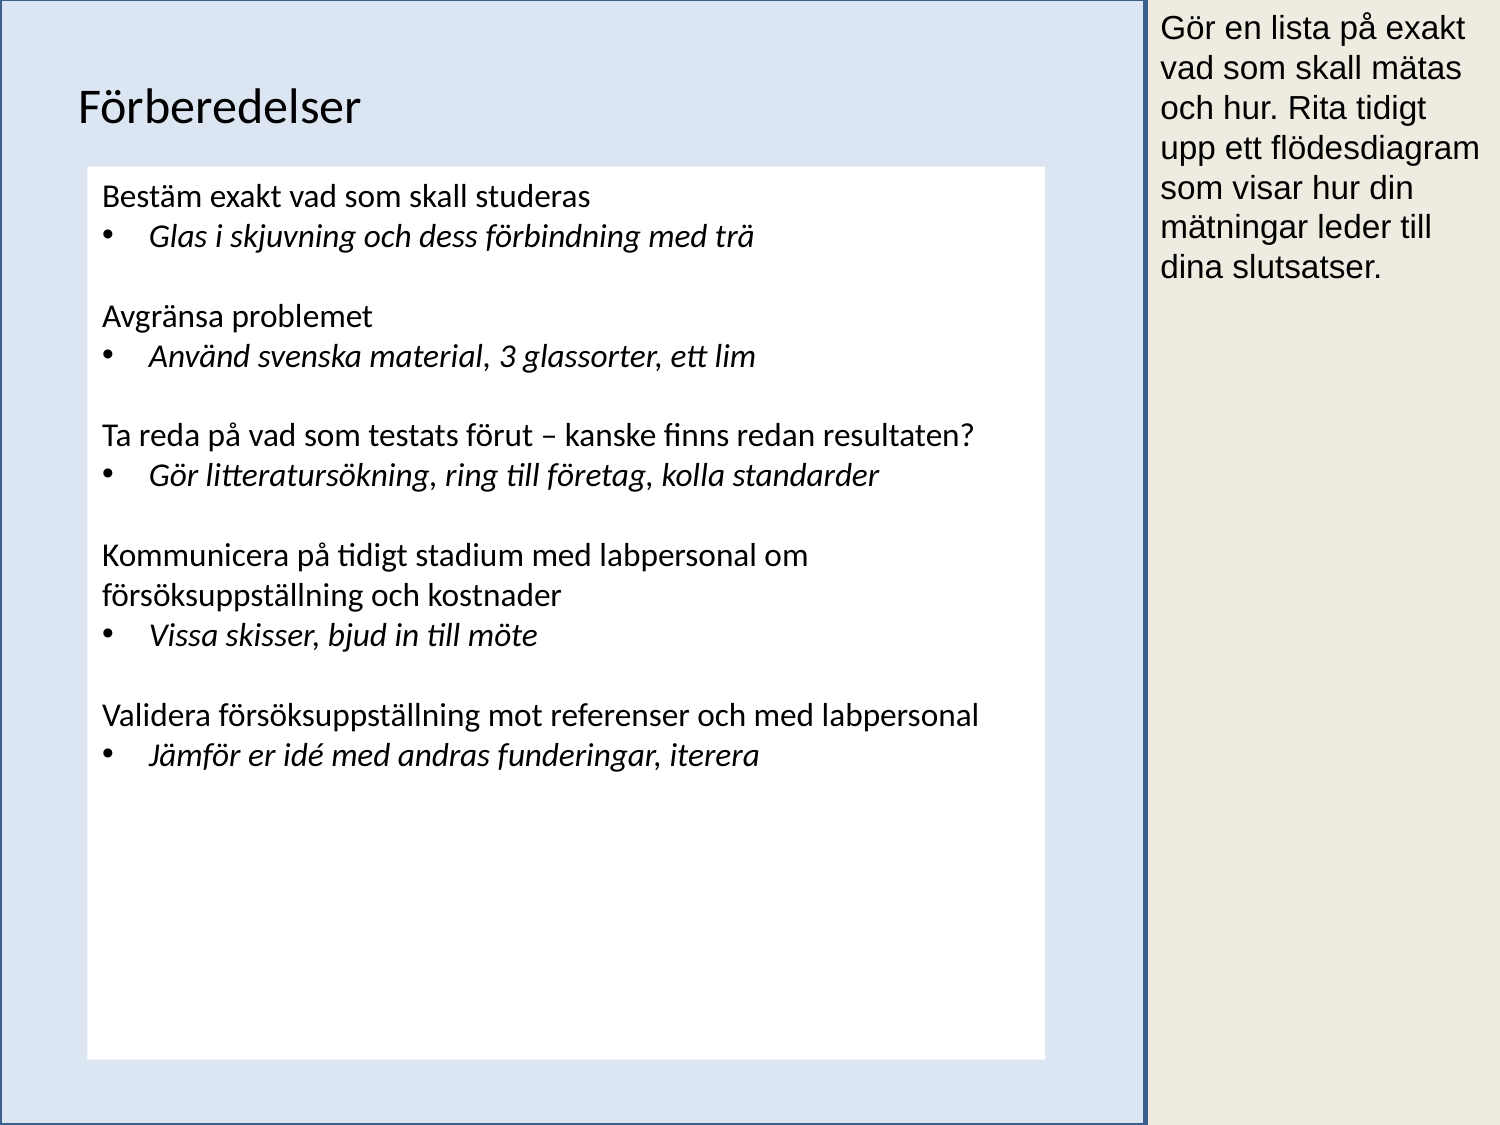

Gör en lista på exakt vad som skall mätas och hur. Rita tidigt upp ett flödesdiagram som visar hur din mätningar leder till dina slutsatser.

Förberedelser
Bestäm exakt vad som skall studeras
Glas i skjuvning och dess förbindning med trä

Avgränsa problemet
Använd svenska material, 3 glassorter, ett lim

Ta reda på vad som testats förut – kanske finns redan resultaten?
Gör litteratursökning, ring till företag, kolla standarder

Kommunicera på tidigt stadium med labpersonal om försöksuppställning och kostnader
Vissa skisser, bjud in till möte

Validera försöksuppställning mot referenser och med labpersonal
Jämför er idé med andras funderingar, iterera